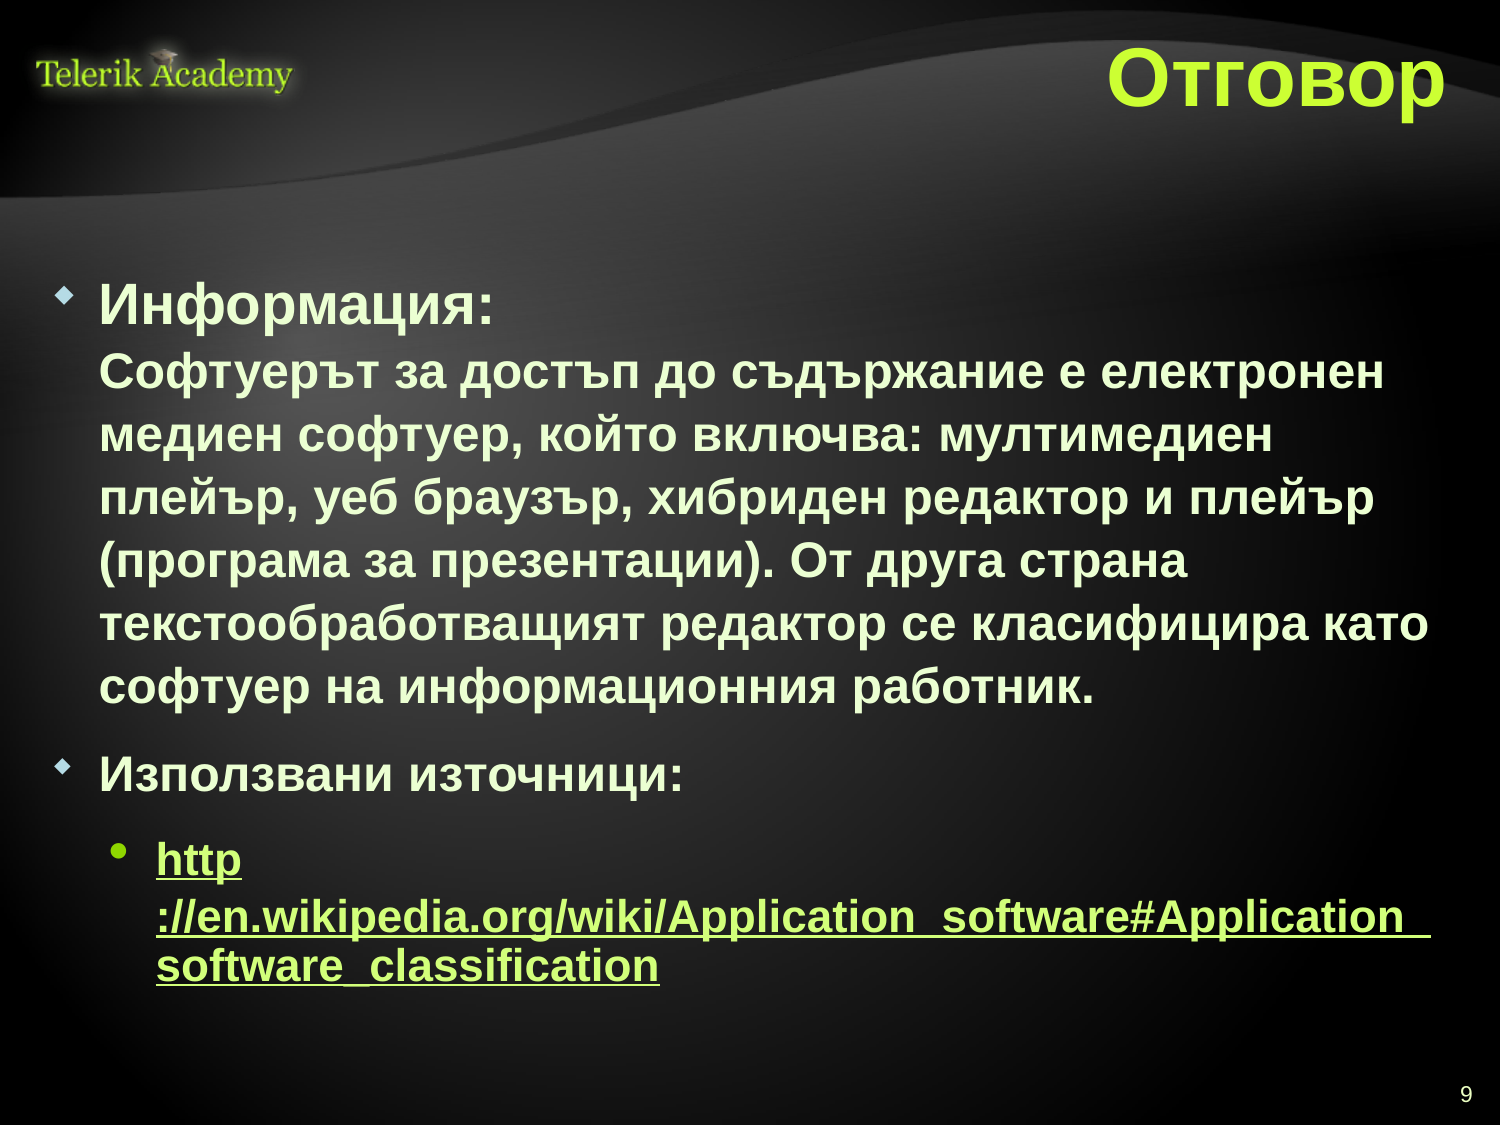

# Отговор

Информация:
Софтуерът за достъп до съдържание е електронен медиен софтуер, който включва: мултимедиен плейър, уеб браузър, хибриден редактор и плейър (програма за презентации). От друга страна текстообработващият редактор се класифицира като софтуер на информационния работник.
Използвани източници:
http://en.wikipedia.org/wiki/Application_software#Application_software_classification
9